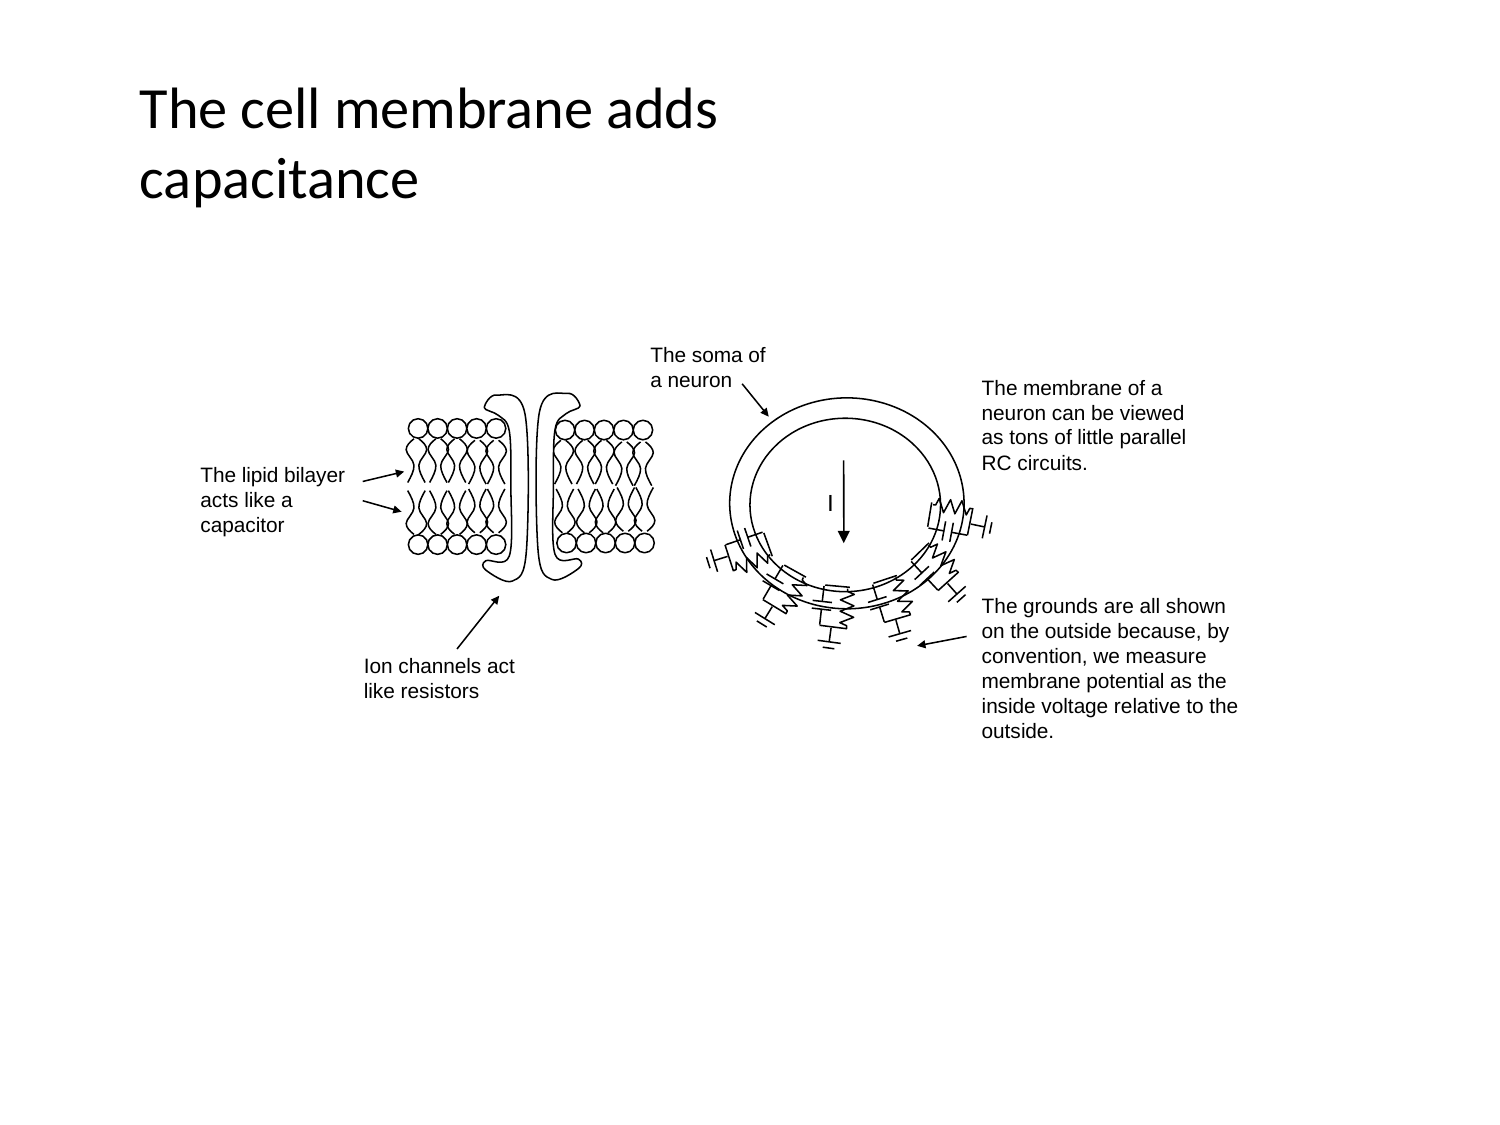

The cell membrane adds capacitance
The soma of a neuron
The membrane of a neuron can be viewed as tons of little parallel RC circuits.

The lipid bilayer acts like a capacitor

I

The grounds are all shown on the outside because, by convention, we measure membrane potential as the inside voltage relative to the outside.

Ion channels act like resistors